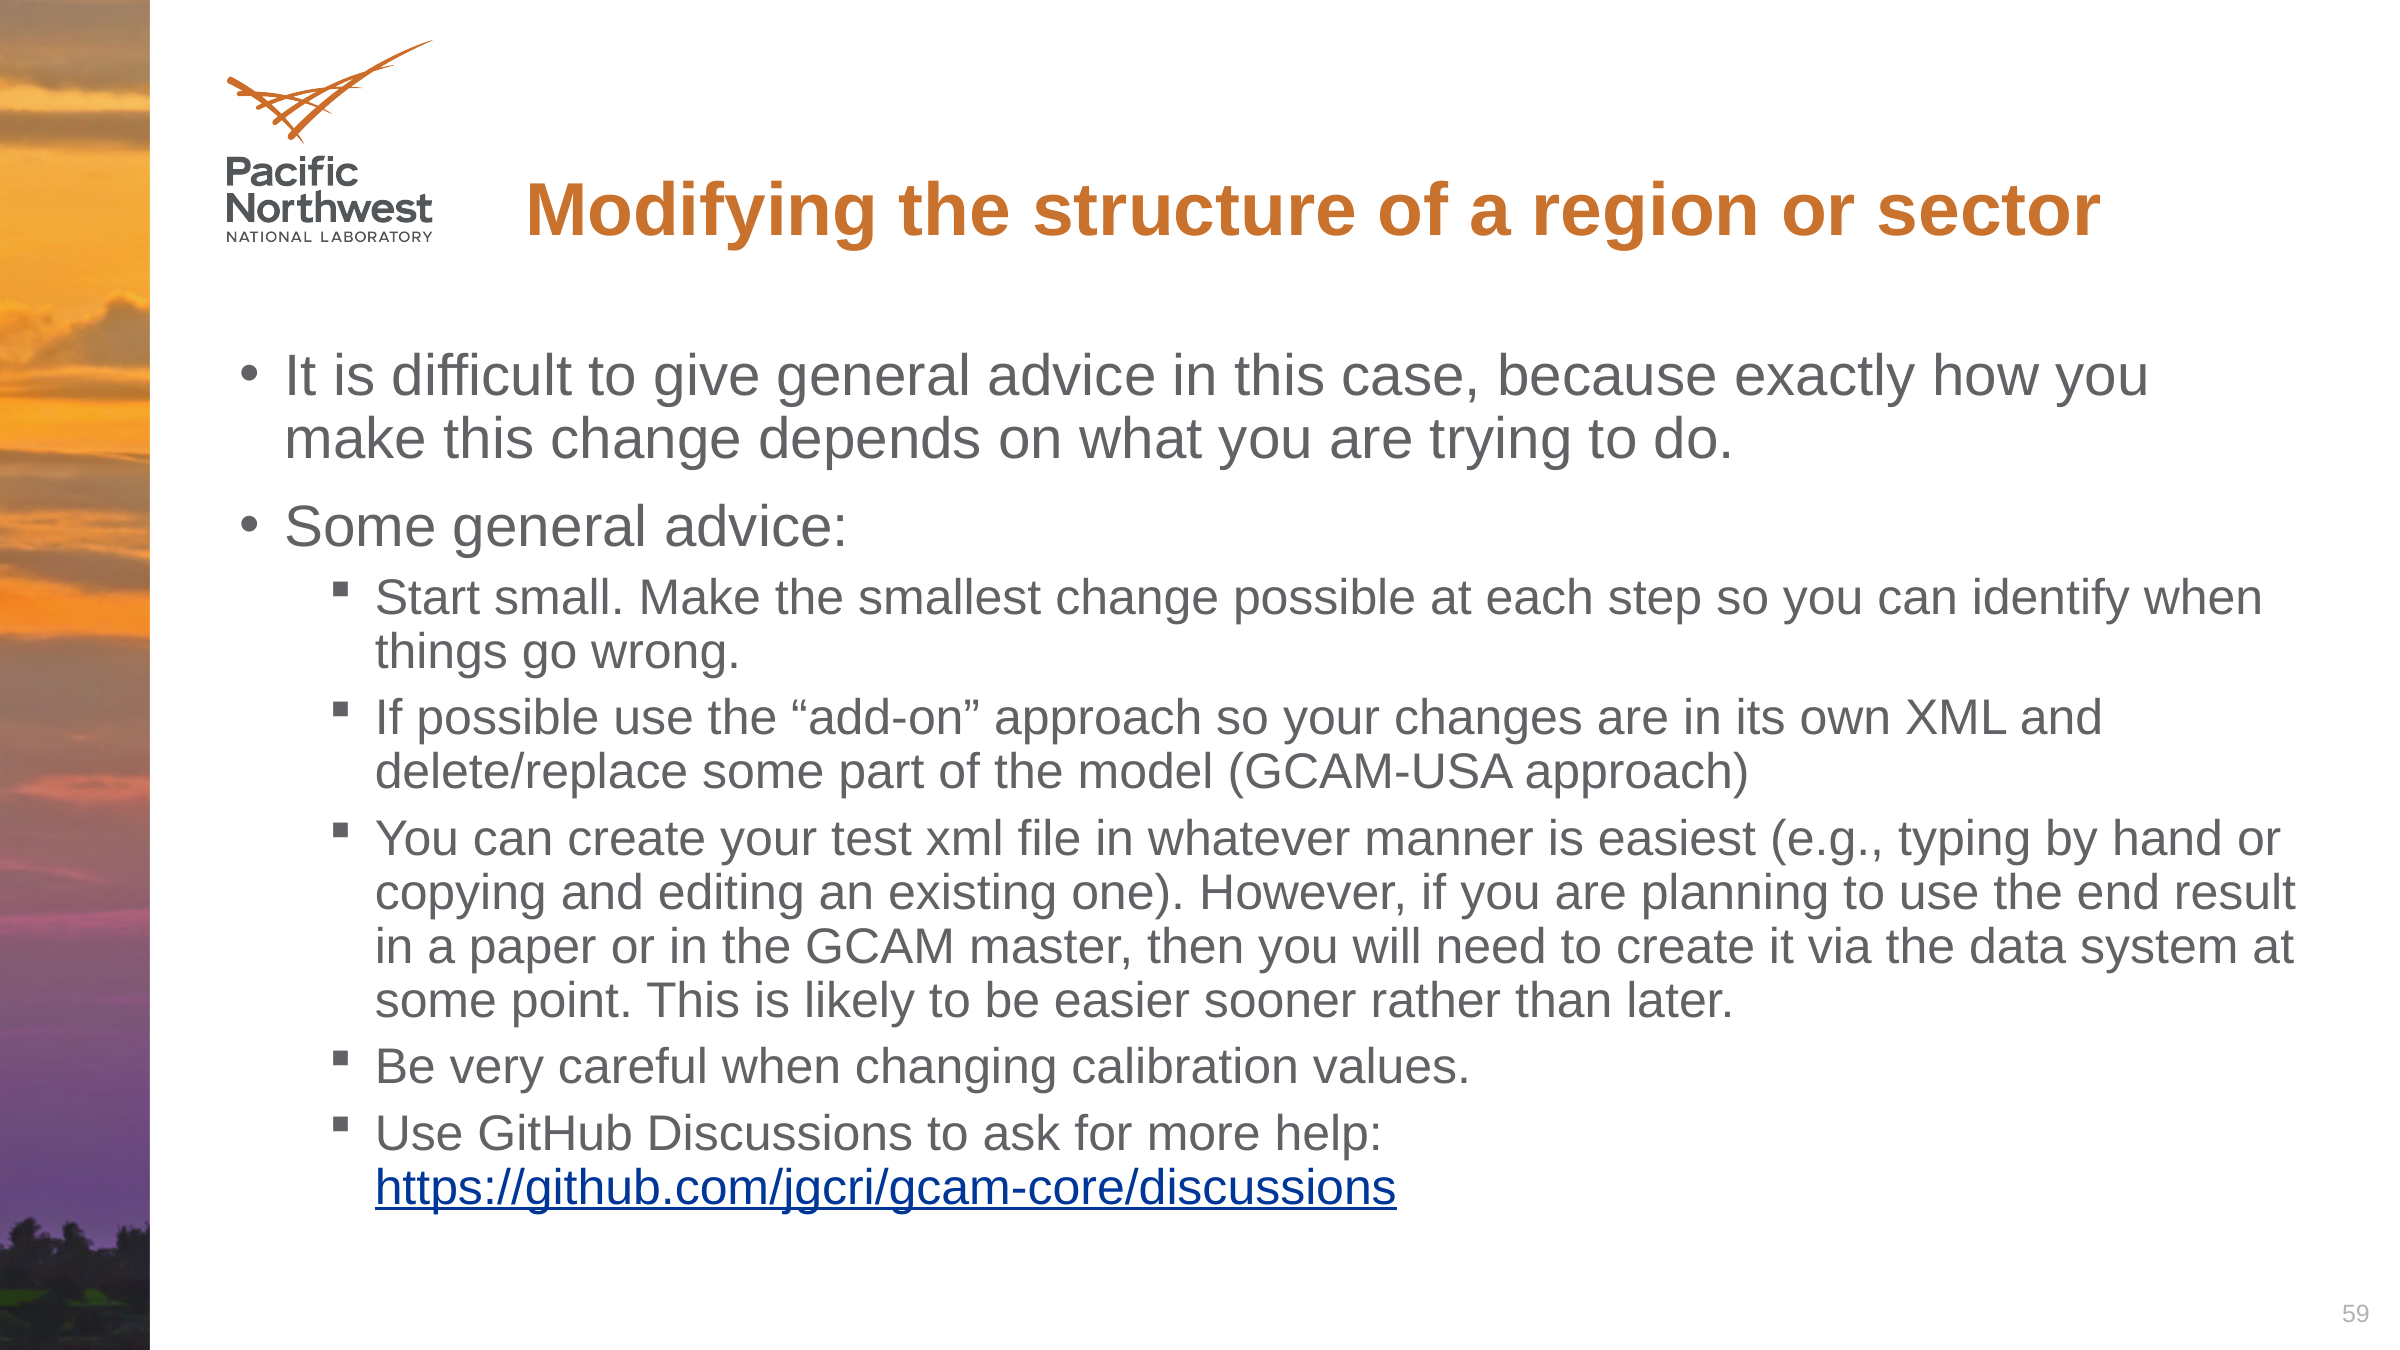

# Modifying the structure of a region or sector
It is difficult to give general advice in this case, because exactly how you make this change depends on what you are trying to do.
Some general advice:
Start small. Make the smallest change possible at each step so you can identify when things go wrong.
If possible use the “add-on” approach so your changes are in its own XML and delete/replace some part of the model (GCAM-USA approach)
You can create your test xml file in whatever manner is easiest (e.g., typing by hand or copying and editing an existing one). However, if you are planning to use the end result in a paper or in the GCAM master, then you will need to create it via the data system at some point. This is likely to be easier sooner rather than later.
Be very careful when changing calibration values.
Use GitHub Discussions to ask for more help: https://github.com/jgcri/gcam-core/discussions
59